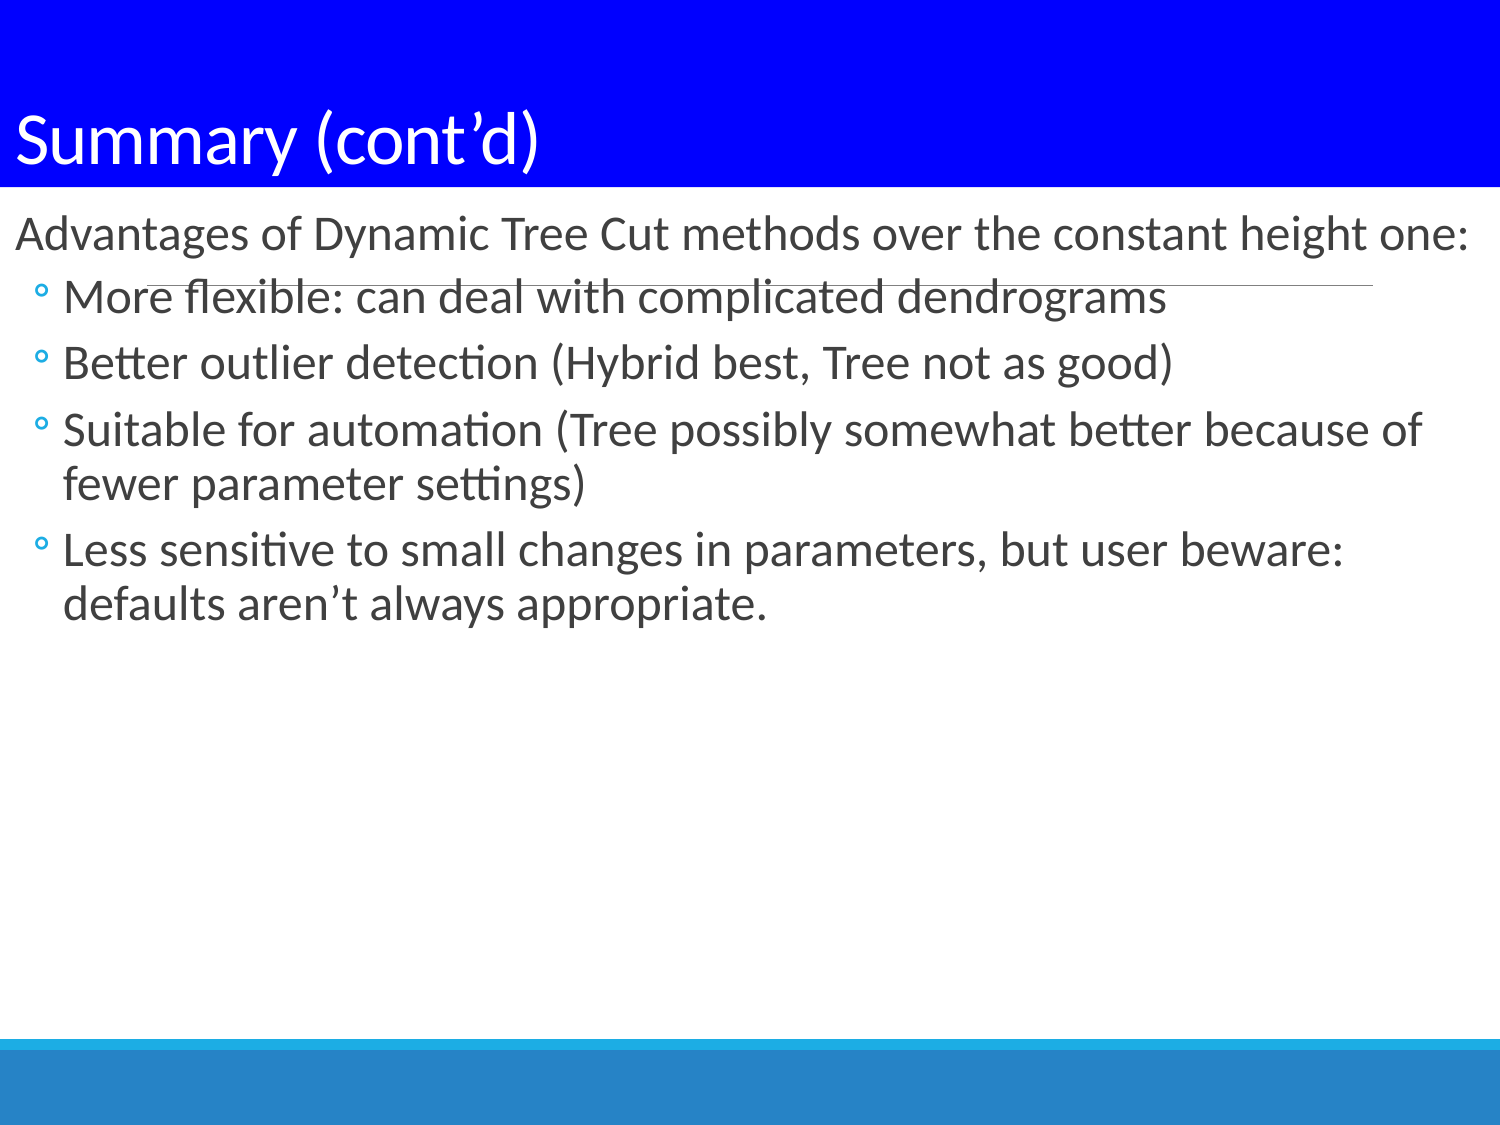

# Summary (cont’d)
Advantages of Dynamic Tree Cut methods over the constant height one:
More flexible: can deal with complicated dendrograms
Better outlier detection (Hybrid best, Tree not as good)
Suitable for automation (Tree possibly somewhat better because of fewer parameter settings)
Less sensitive to small changes in parameters, but user beware: defaults aren’t always appropriate.